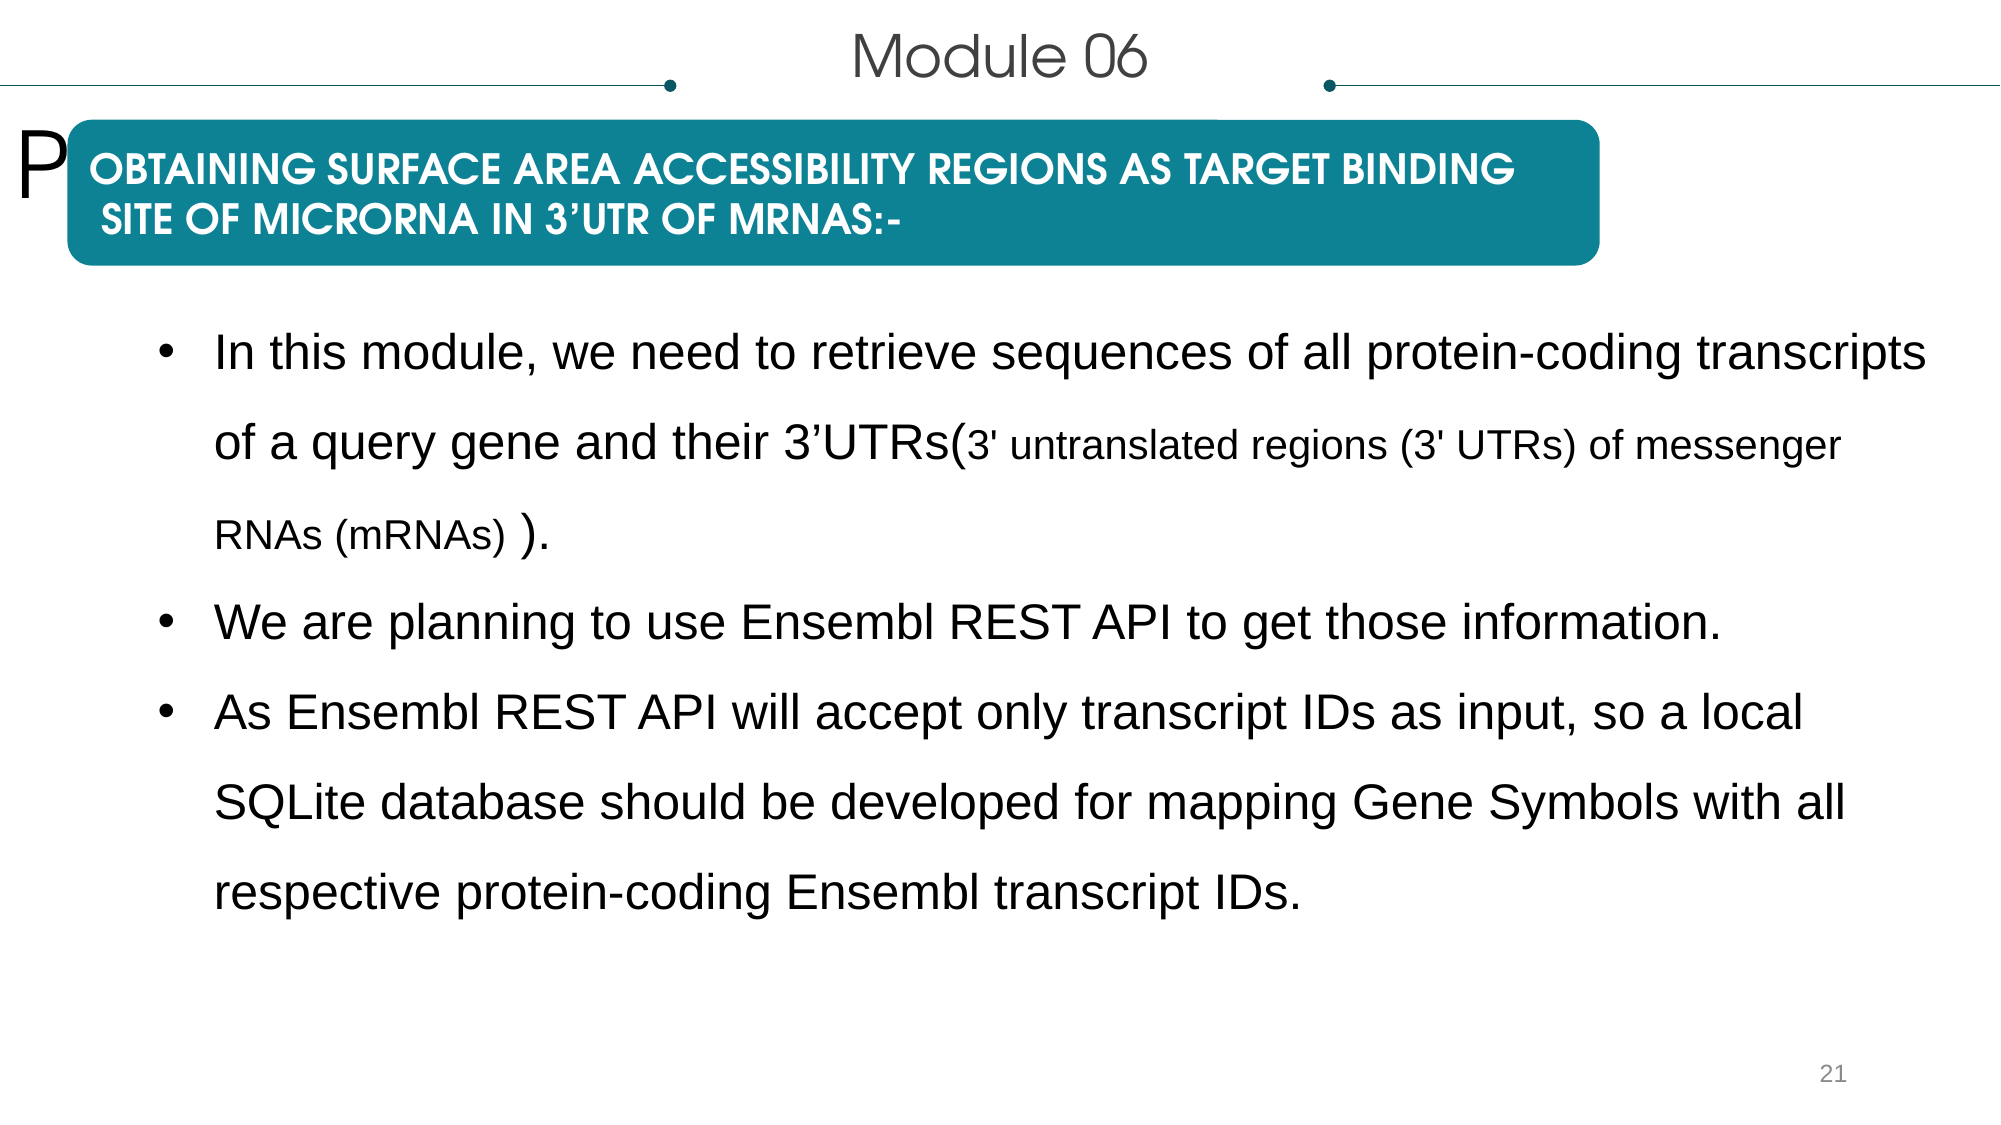

Module 06
Project analysis slide 8

OBTAINING SURFACE AREA ACCESSIBILITY REGIONS AS TARGET BINDING
 SITE OF MICRORNA IN 3’UTR OF MRNAS:-

In this module, we need to retrieve sequences of all protein-coding transcripts of a query gene and their 3’UTRs(3' untranslated regions (3' UTRs) of messenger RNAs (mRNAs) ).
We are planning to use Ensembl REST API to get those information.
As Ensembl REST API will accept only transcript IDs as input, so a local SQLite database should be developed for mapping Gene Symbols with all respective protein-coding Ensembl transcript IDs.

21